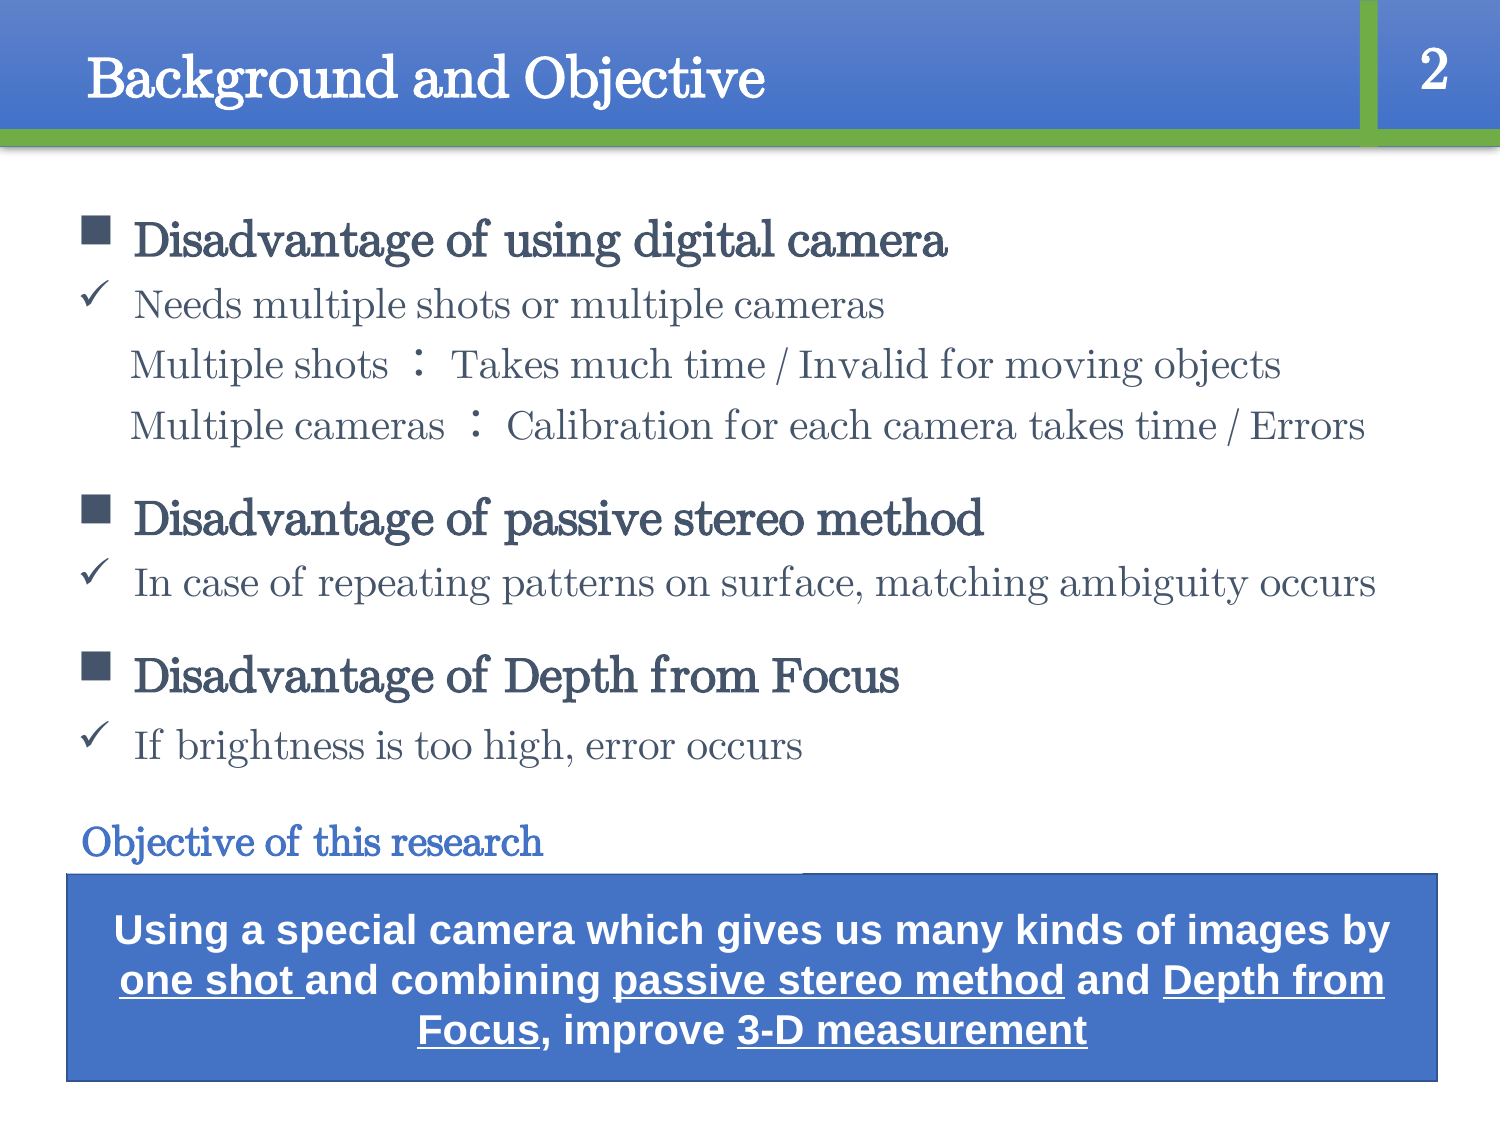

Background and Objective
2

Disadvantage of using digital camera
Needs multiple shots or multiple cameras
     Multiple shots：Takes much time / Invalid for moving objects
     Multiple cameras：Calibration for each camera takes time / Errors

Disadvantage of passive stereo method
In case of repeating patterns on surface, matching ambiguity occurs

Disadvantage of Depth from Focus
If brightness is too high, error occurs
Objective of this research
Using a special camera which gives us many kinds of images by one shot and combining passive stereo method and Depth from Focus, improve 3-D measurement